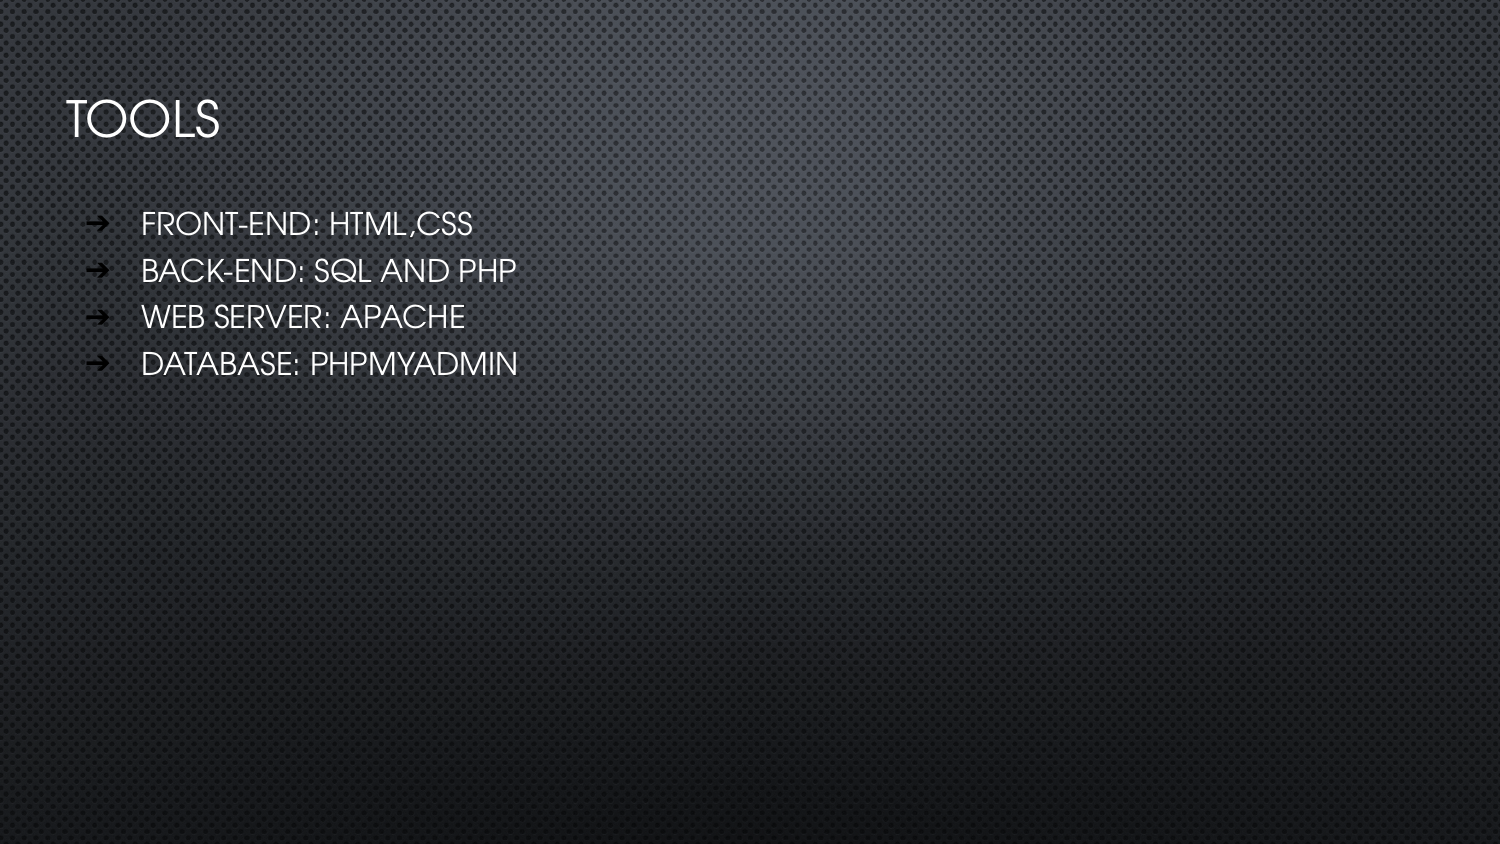

# TOOLS
Front-End: HTML,CSS
Back-end: SQL AND PHP
Web Server: APACHE
Database: PhpMyAdmin